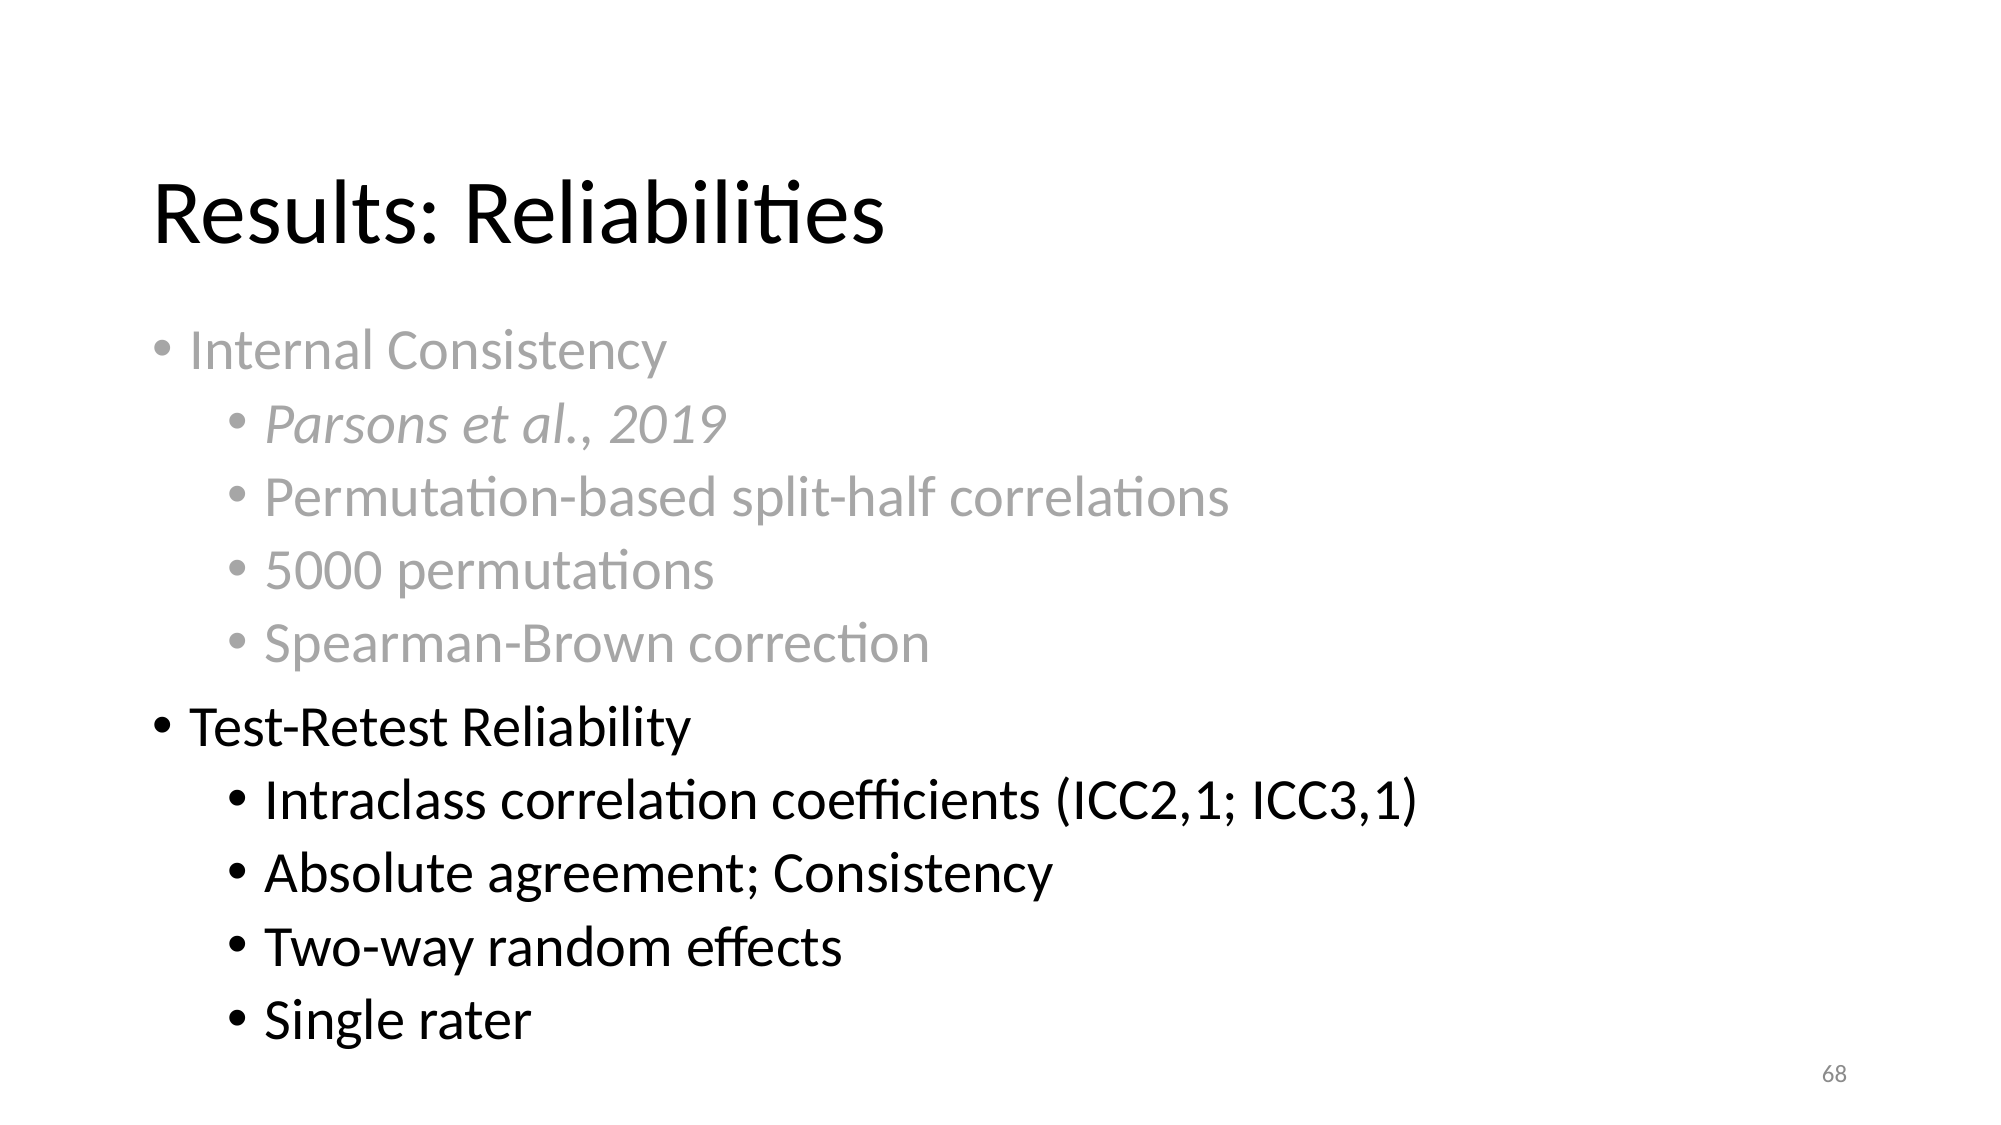

Results: Reliabilities

Internal Consistency
Parsons et al., 2019
Permutation-based split-half correlations
5000 permutations
Spearman-Brown correction
Test-Retest Reliability
Intraclass correlation coefficients (ICC2,1; ICC3,1)
Absolute agreement; Consistency
Two-way random effects
Single rater

68